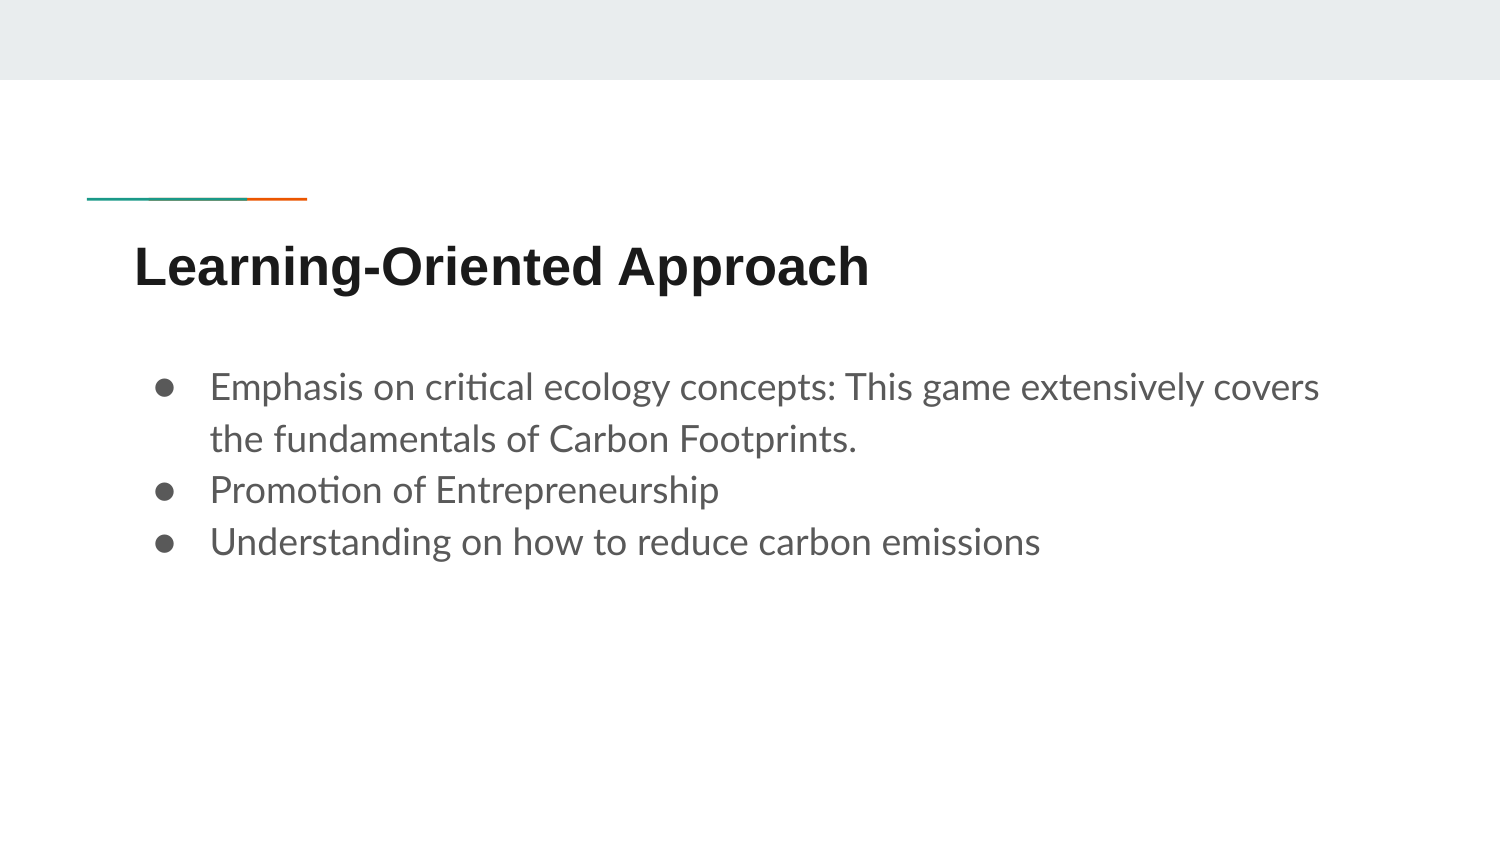

# Learning-Oriented Approach
Emphasis on critical ecology concepts: This game extensively covers the fundamentals of Carbon Footprints.
Promotion of Entrepreneurship
Understanding on how to reduce carbon emissions